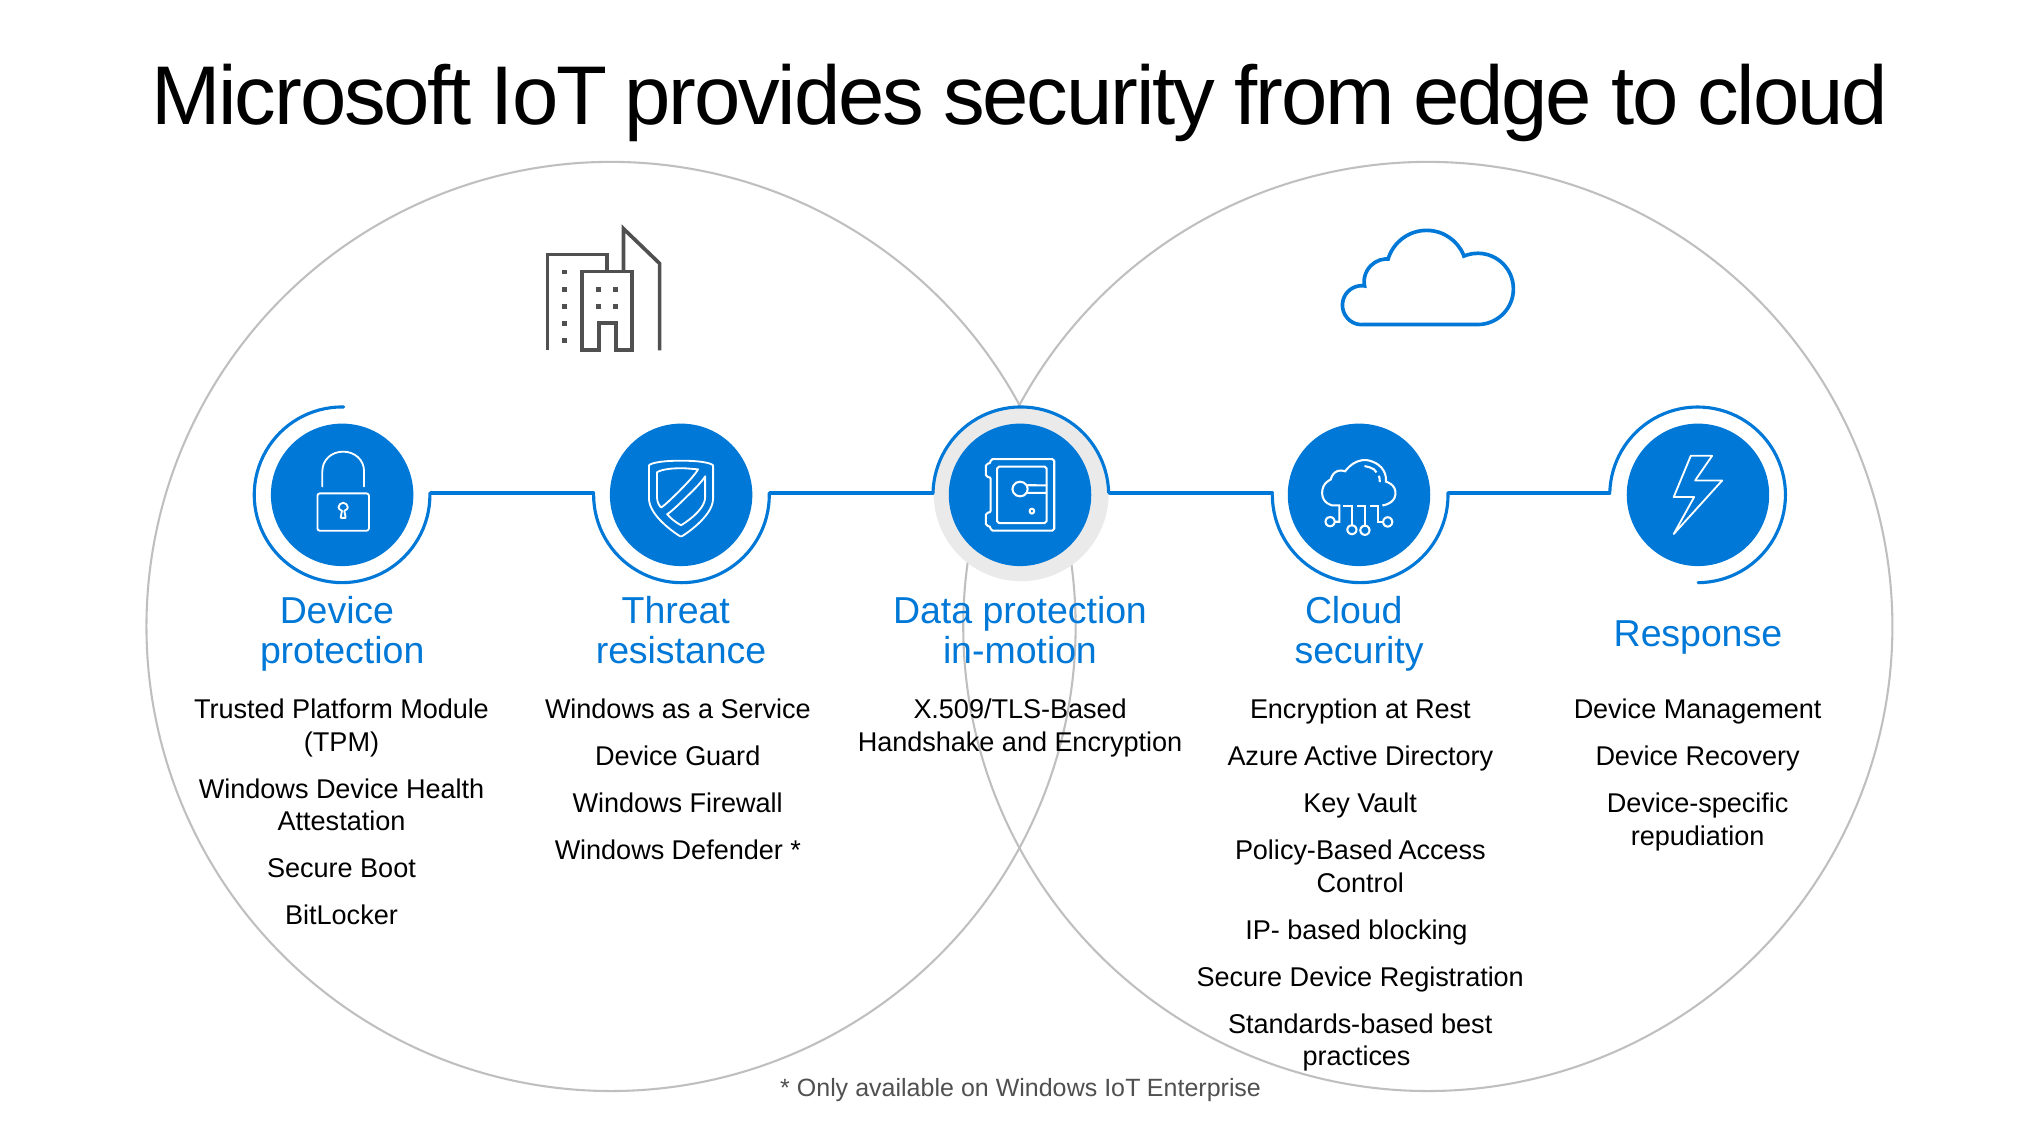

# Microsoft IoT provides security from edge to cloud

Response
Data protection in-motion
Device
protection
Threat
resistance
Cloud
security
Trusted Platform Module (TPM)
Windows Device Health Attestation
Secure Boot
BitLocker
Windows as a Service
Device Guard
Windows Firewall
Windows Defender *
Encryption at Rest
Azure Active Directory
Key Vault
Policy-Based Access Control
IP- based blocking
Secure Device Registration
Standards-based best practices
Device Management
Device Recovery
Device-specific
repudiation
X.509/TLS-Based Handshake and Encryption
* Only available on Windows IoT Enterprise